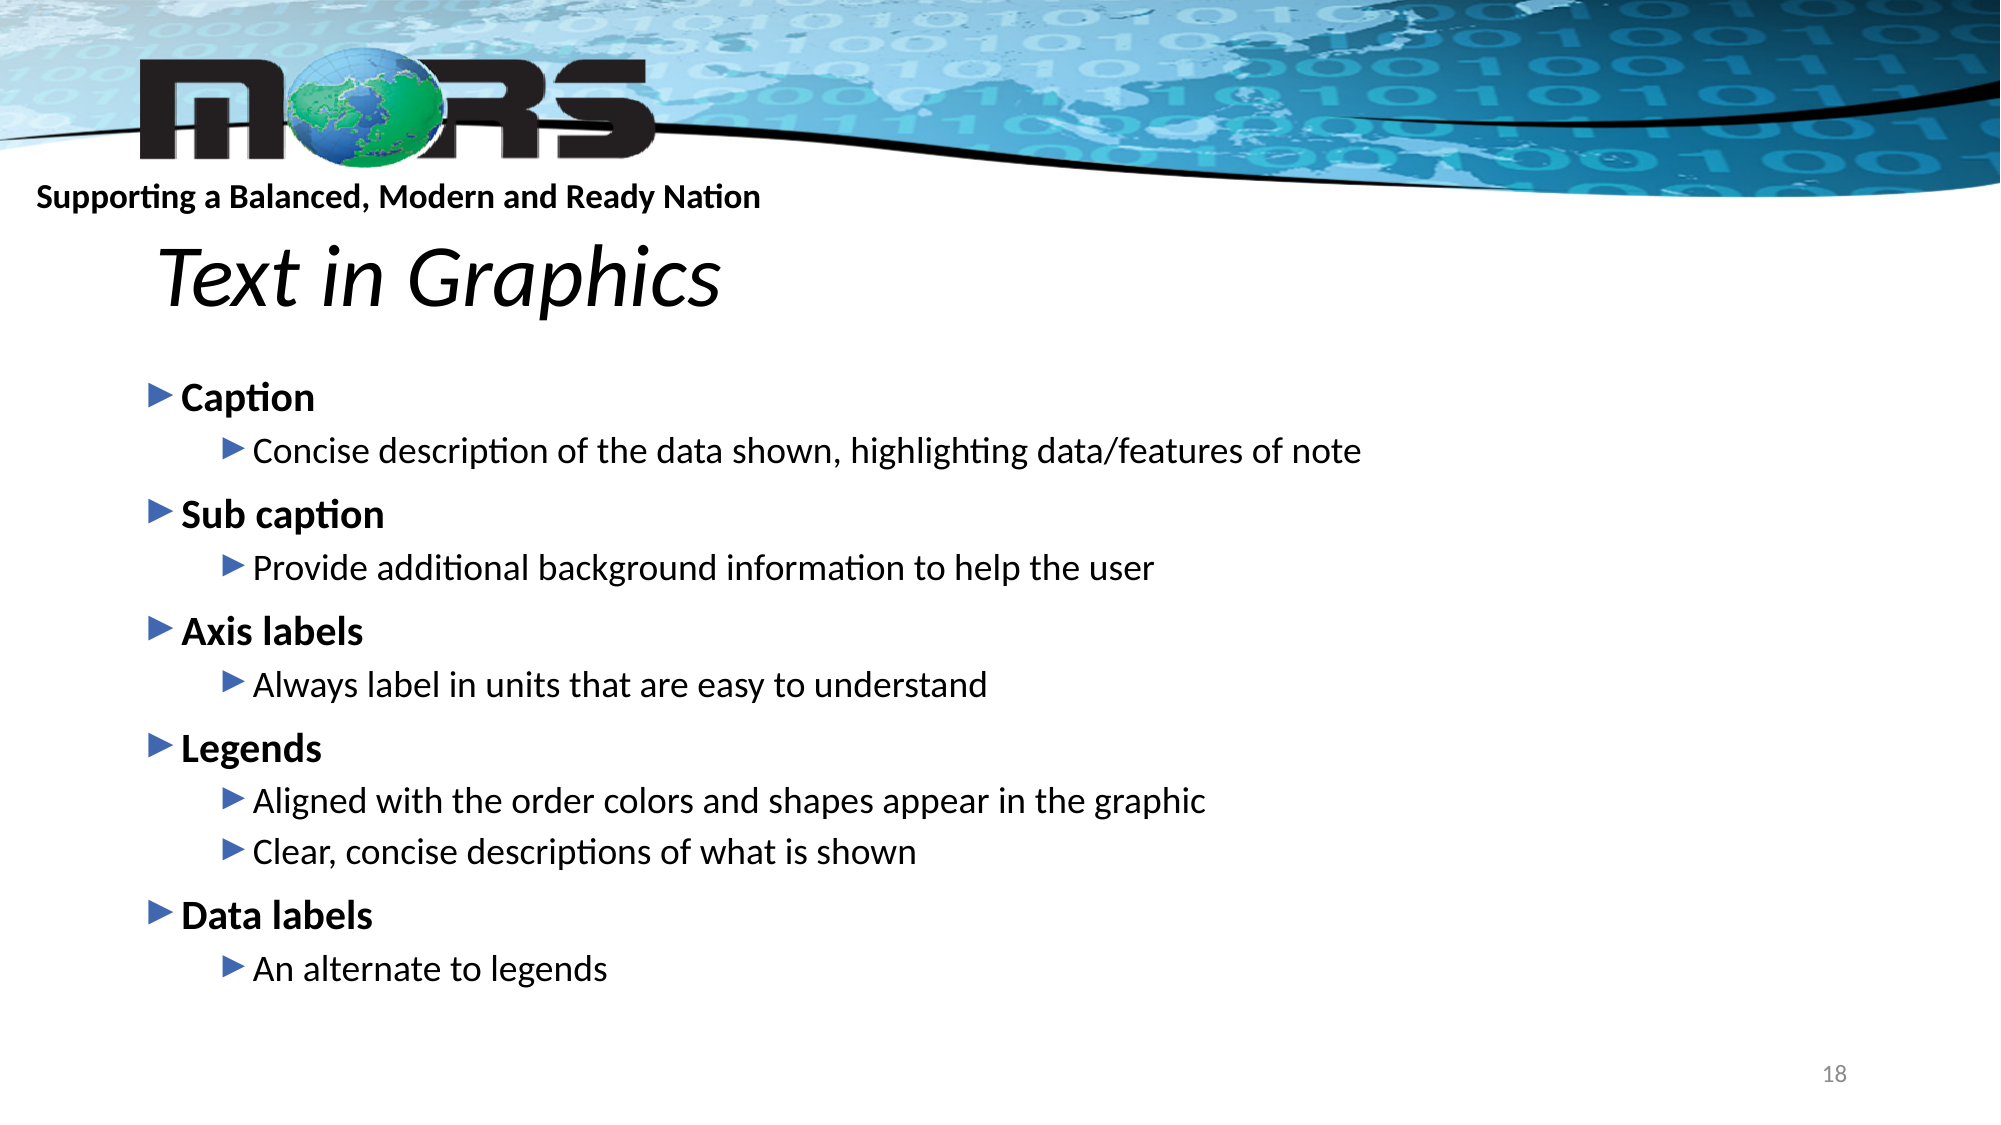

# Text in Graphics
Caption
Concise description of the data shown, highlighting data/features of note
Sub caption
Provide additional background information to help the user
Axis labels
Always label in units that are easy to understand
Legends
Aligned with the order colors and shapes appear in the graphic
Clear, concise descriptions of what is shown
Data labels
An alternate to legends

18